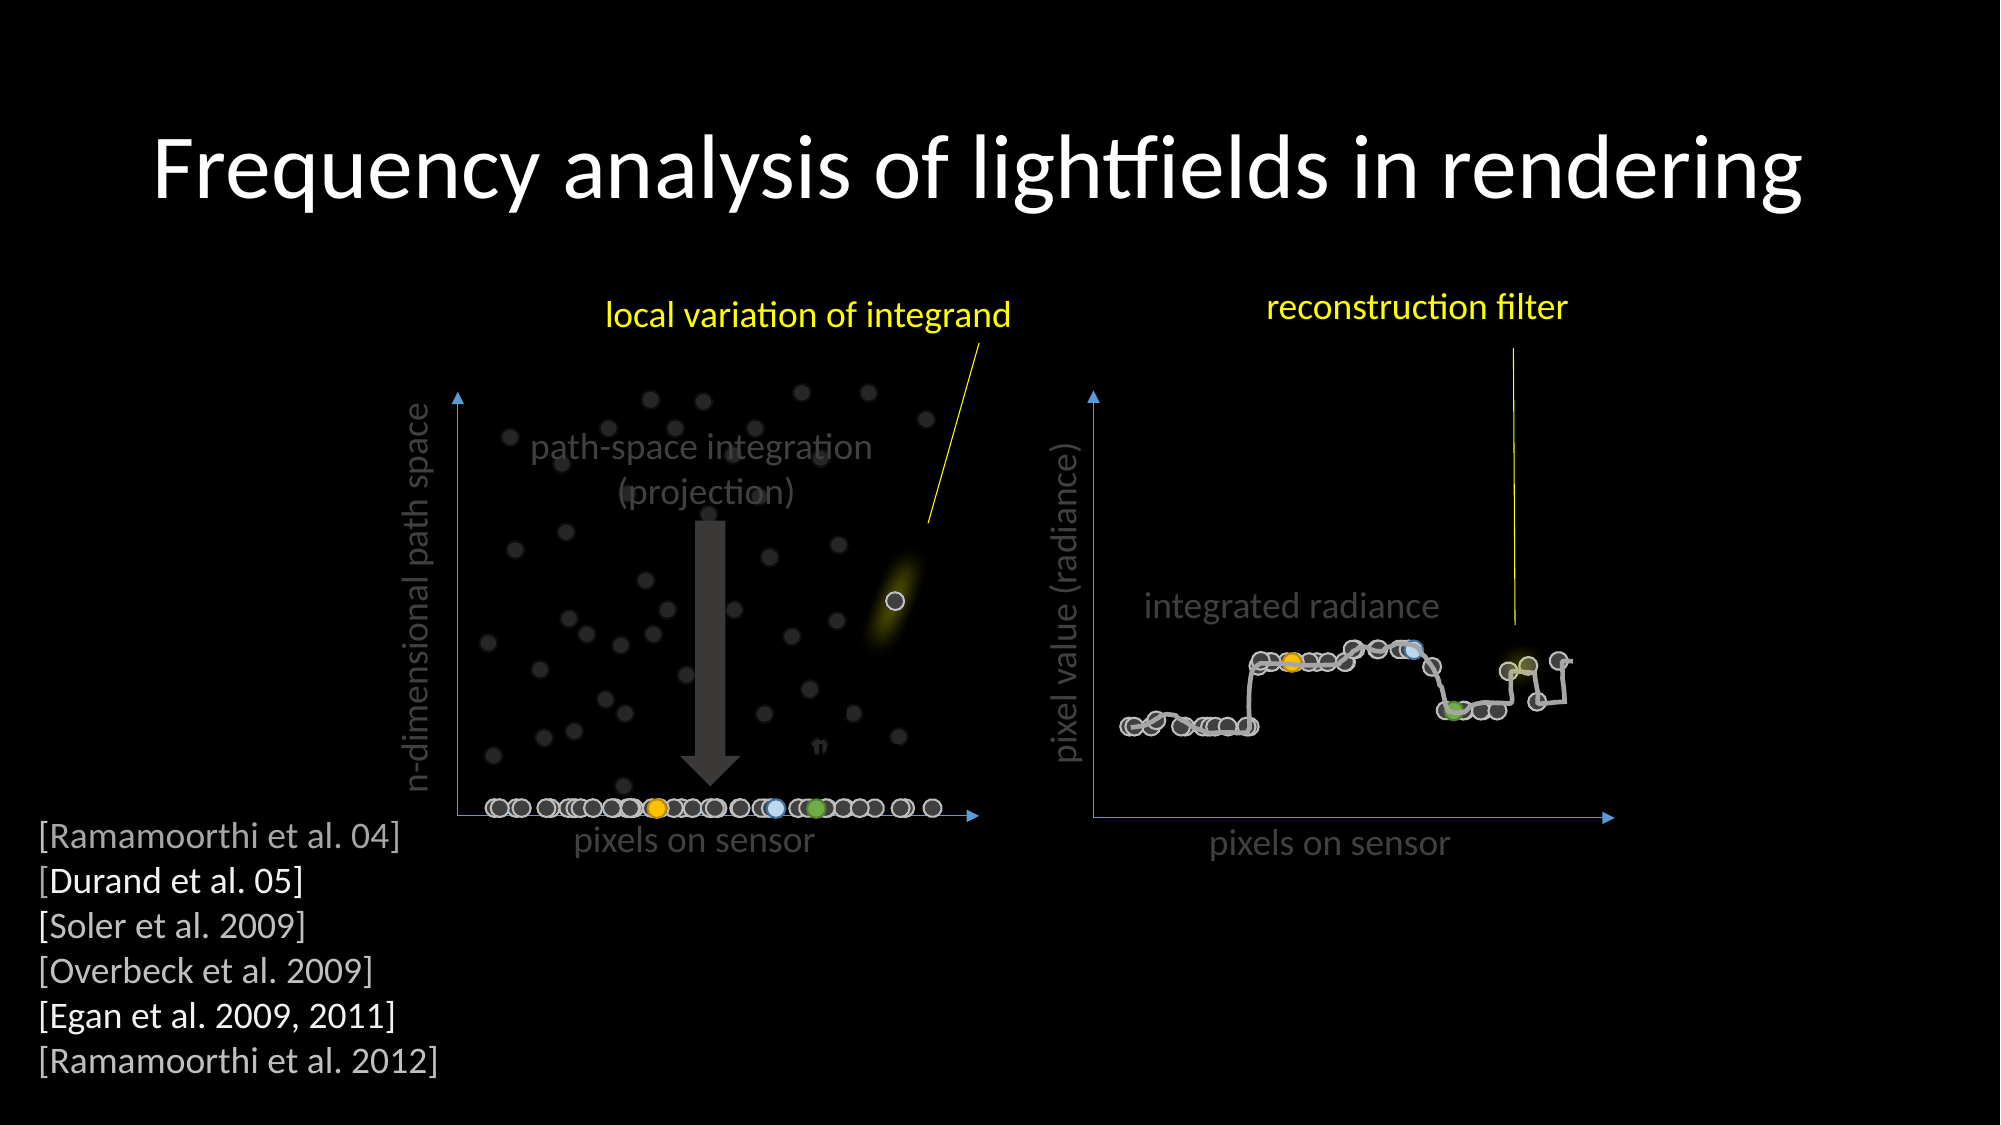

# Frequency analysis of lightfields in rendering
reconstruction filter
local variation of integrand

path-space integration
 (projection)

pixel value (radiance)
n-dimensional path space
integrated radiance

local variation/
anisotropy?

use in regression/reconstruction

[Ramamoorthi et al. 04]
[Durand et al. 05]
[Soler et al. 2009]
[Overbeck et al. 2009]
[Egan et al. 2009, 2011]
[Ramamoorthi et al. 2012]
pixels on sensor
pixels on sensor